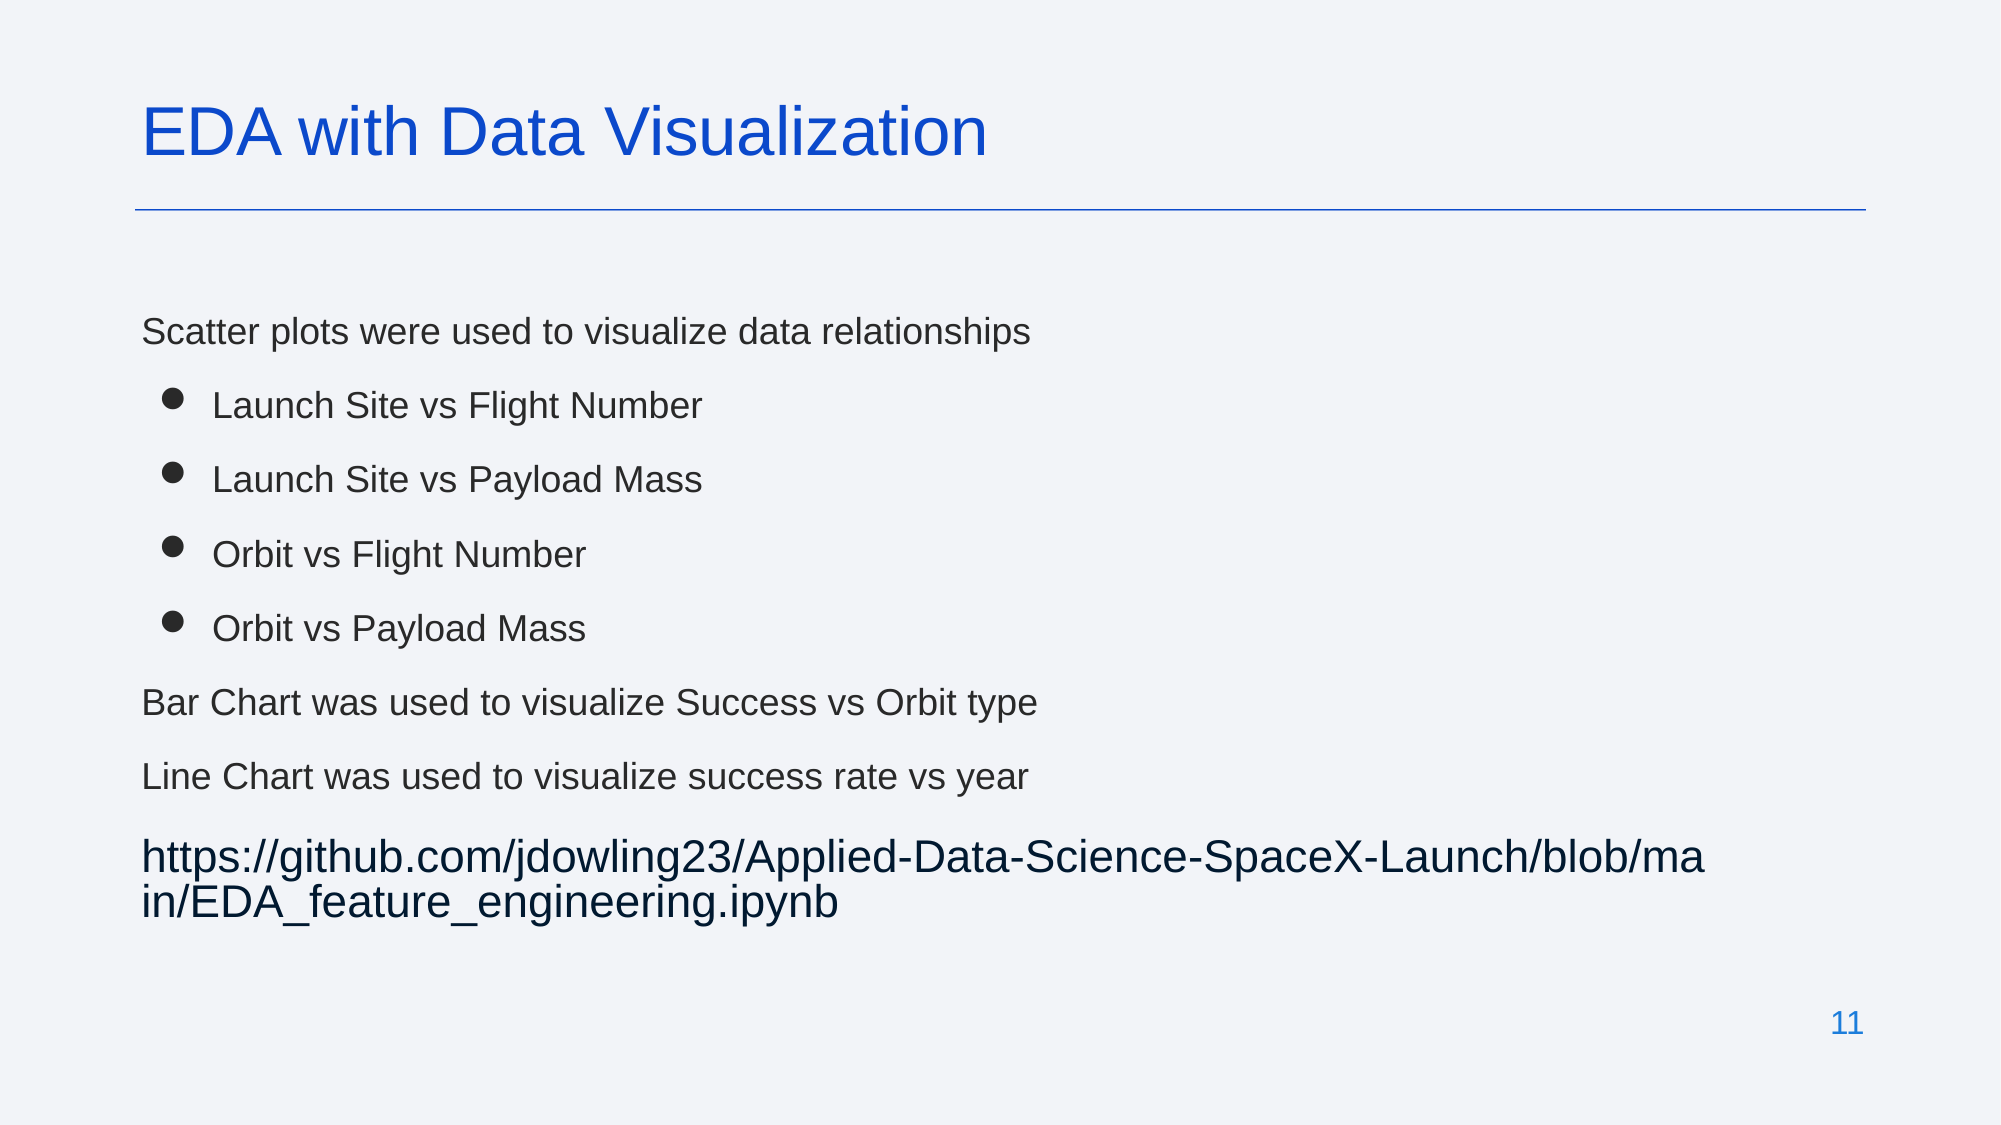

11
EDA with Data Visualization
# Scatter plots were used to visualize data relationships
Launch Site vs Flight Number
Launch Site vs Payload Mass
Orbit vs Flight Number
Orbit vs Payload Mass
Bar Chart was used to visualize Success vs Orbit type
Line Chart was used to visualize success rate vs year
https://github.com/jdowling23/Applied-Data-Science-SpaceX-Launch/blob/main/EDA_feature_engineering.ipynb